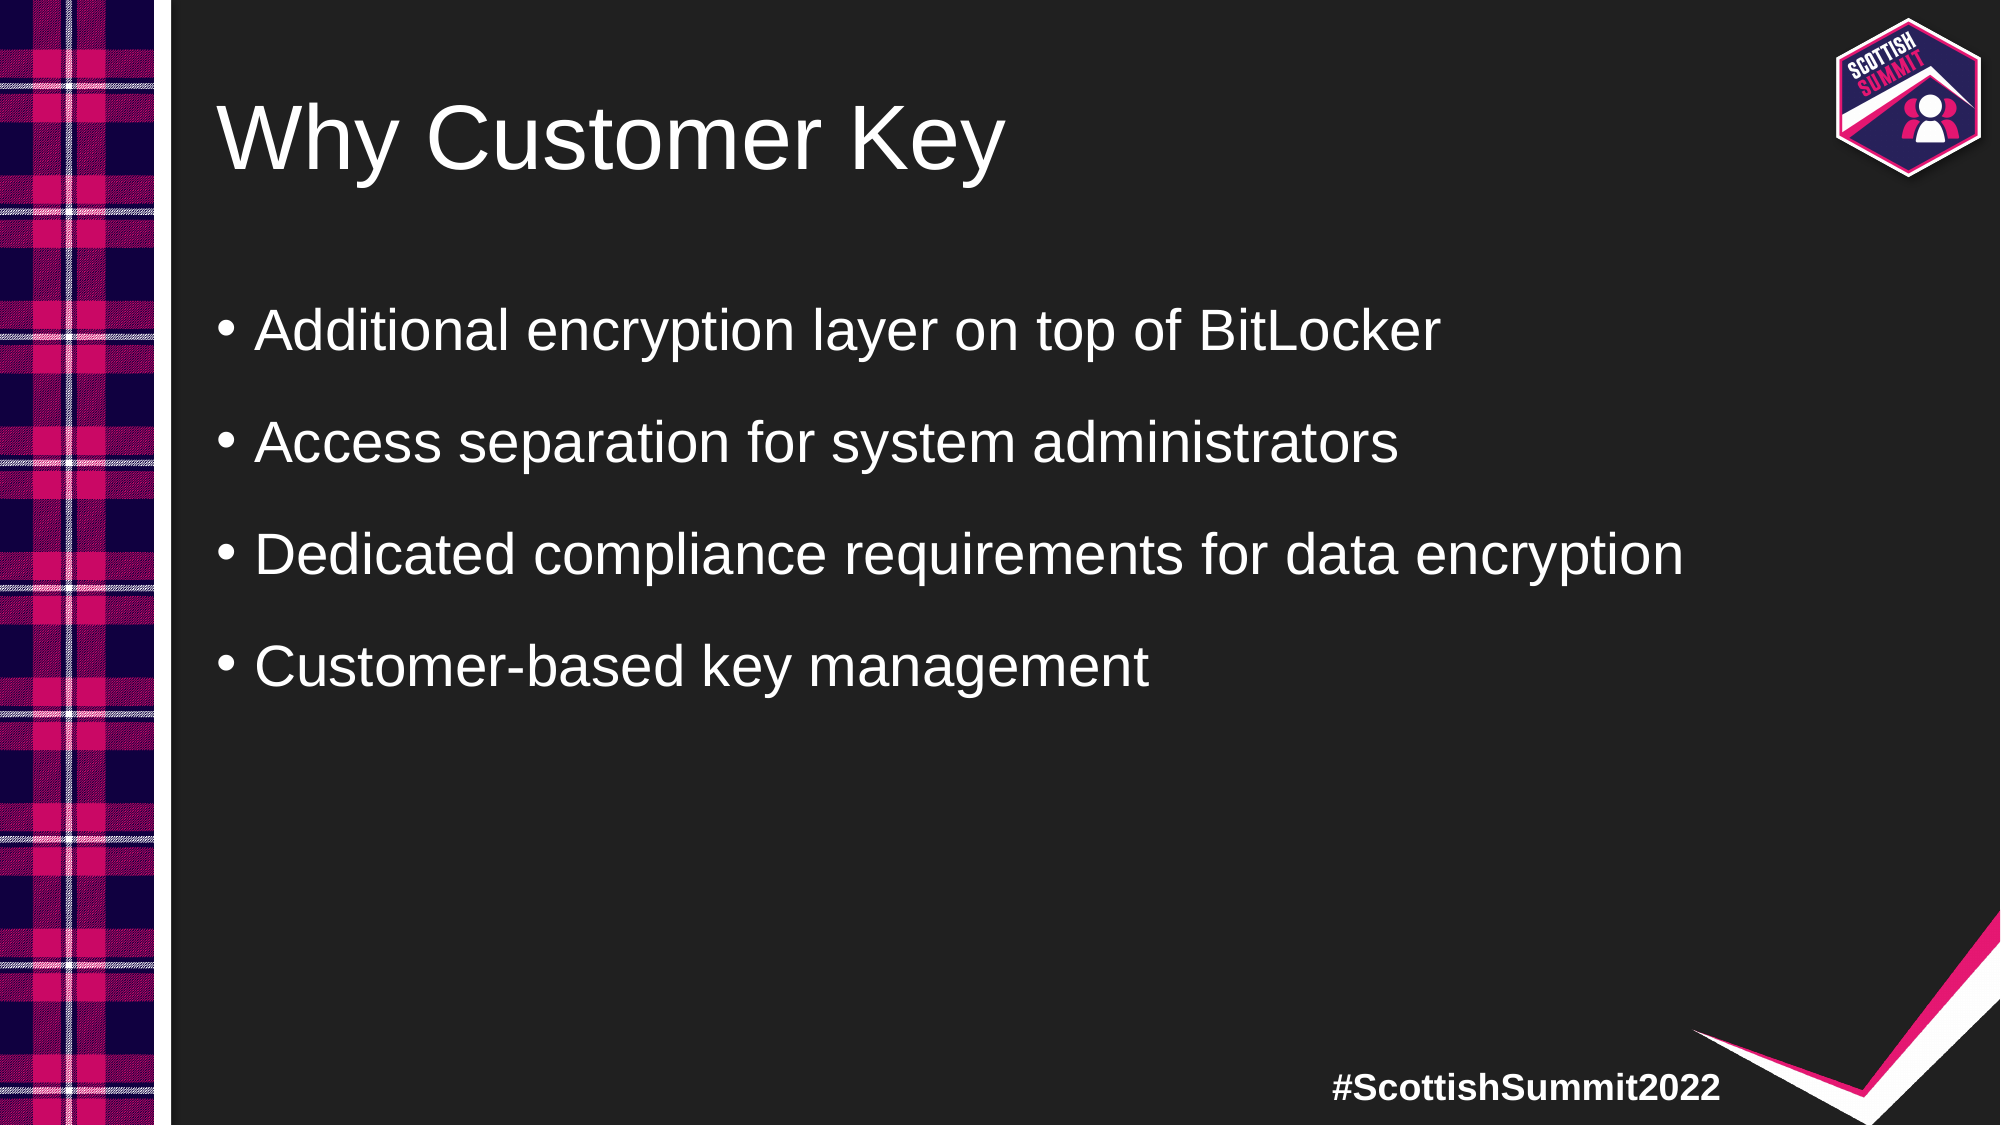

# Why Customer Key
Additional encryption layer on top of BitLocker
Access separation for system administrators
Dedicated compliance requirements for data encryption
Customer-based key management